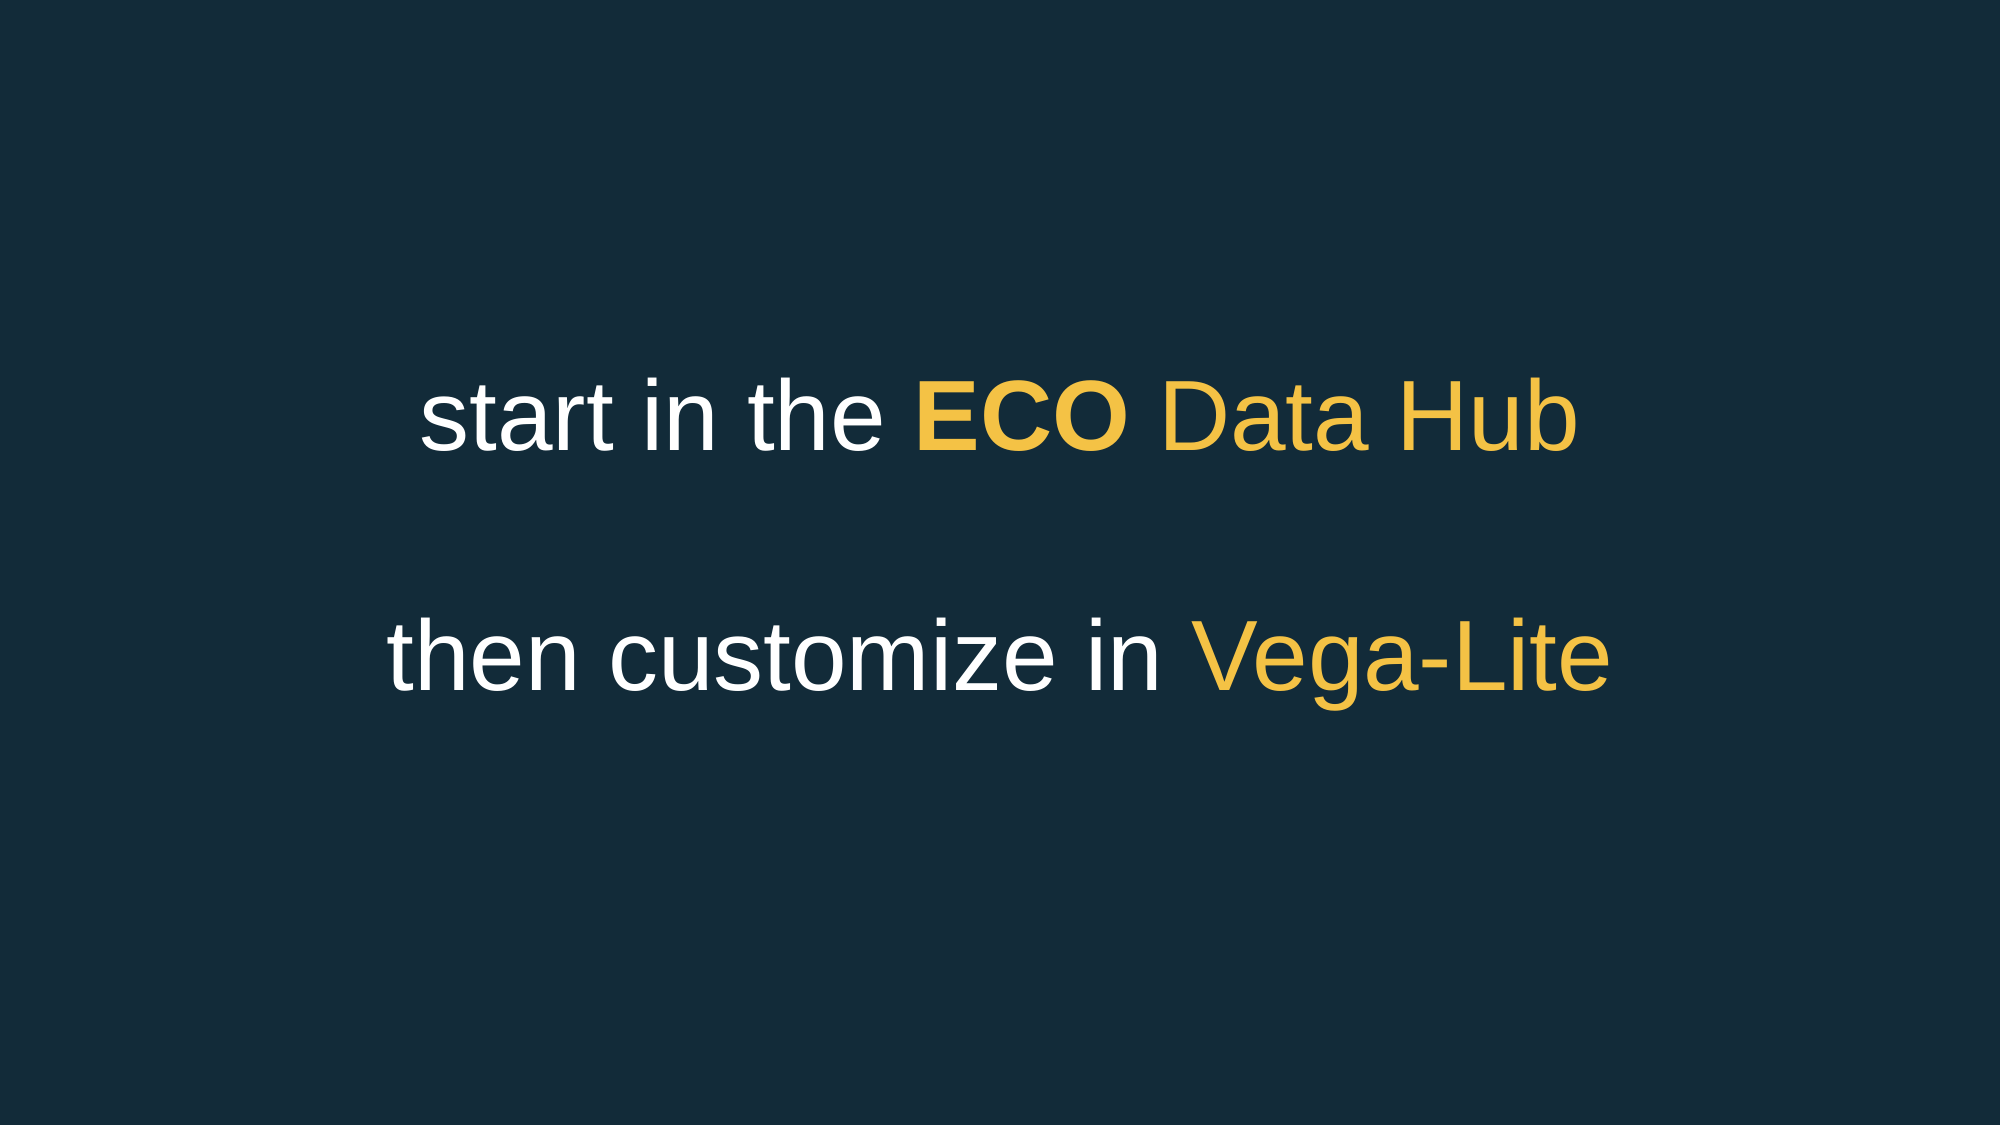

start in the ECO Data Hub

then customize in Vega-Lite